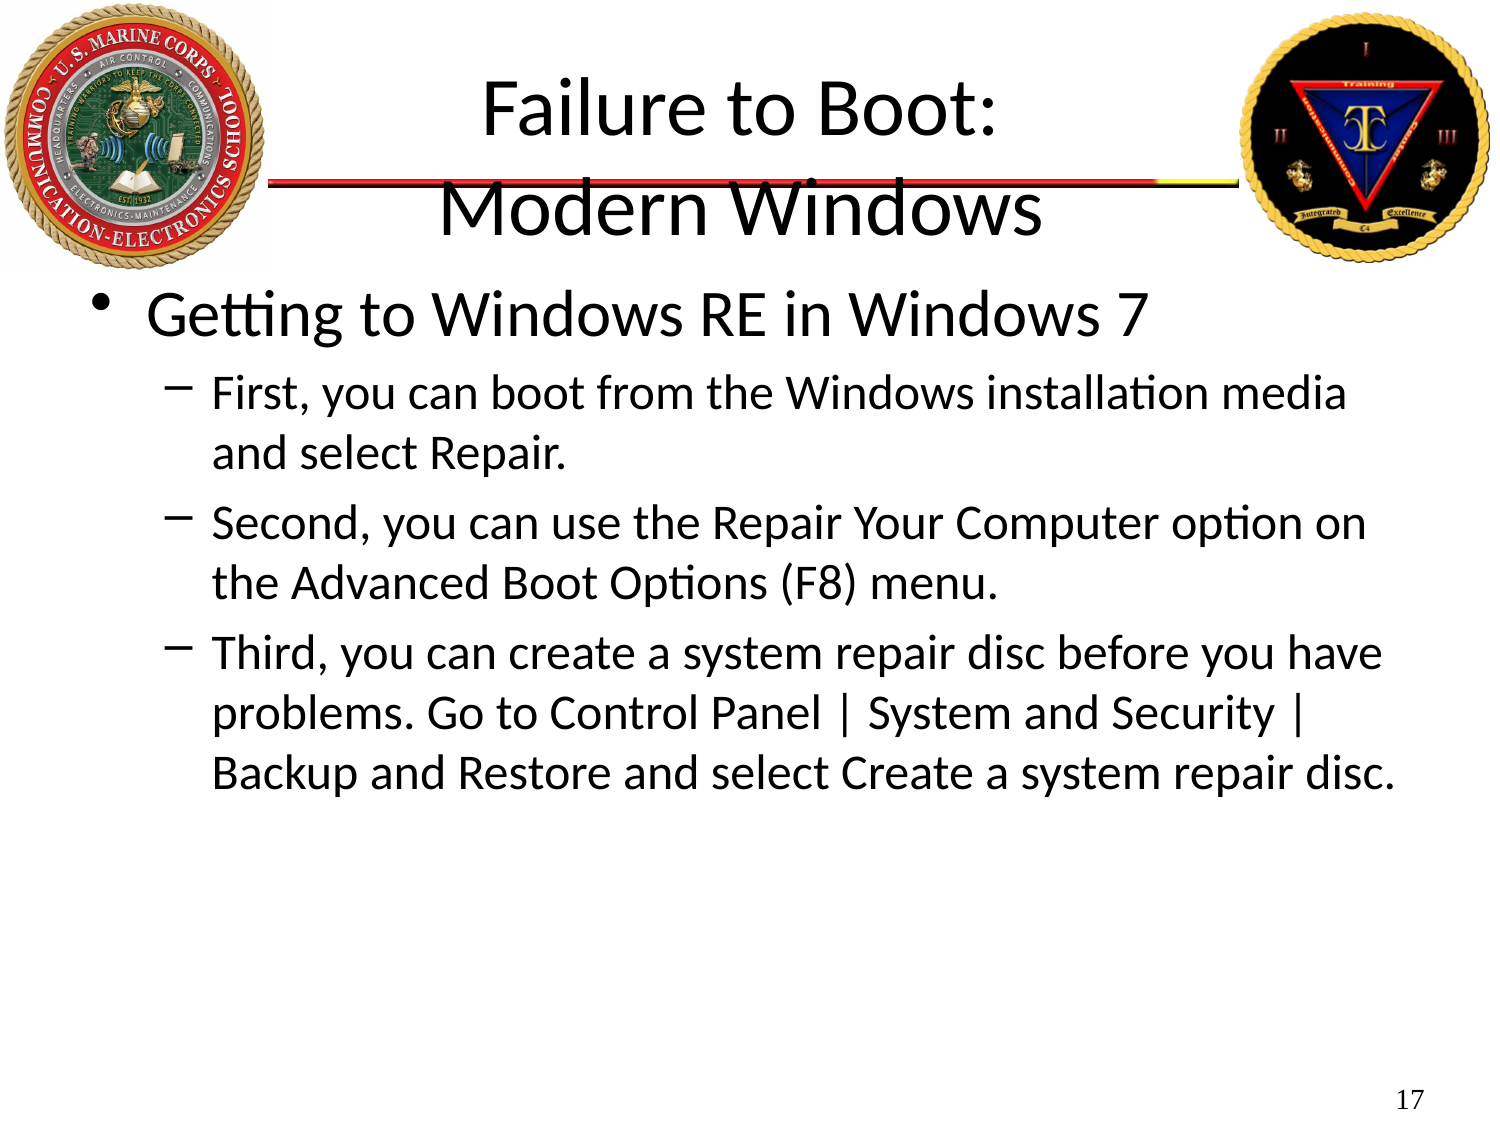

# Failure to Boot: Modern Windows
Getting to Windows RE in Windows 7
First, you can boot from the Windows installation media and select Repair.
Second, you can use the Repair Your Computer option on the Advanced Boot Options (F8) menu.
Third, you can create a system repair disc before you have problems. Go to Control Panel | System and Security | Backup and Restore and select Create a system repair disc.